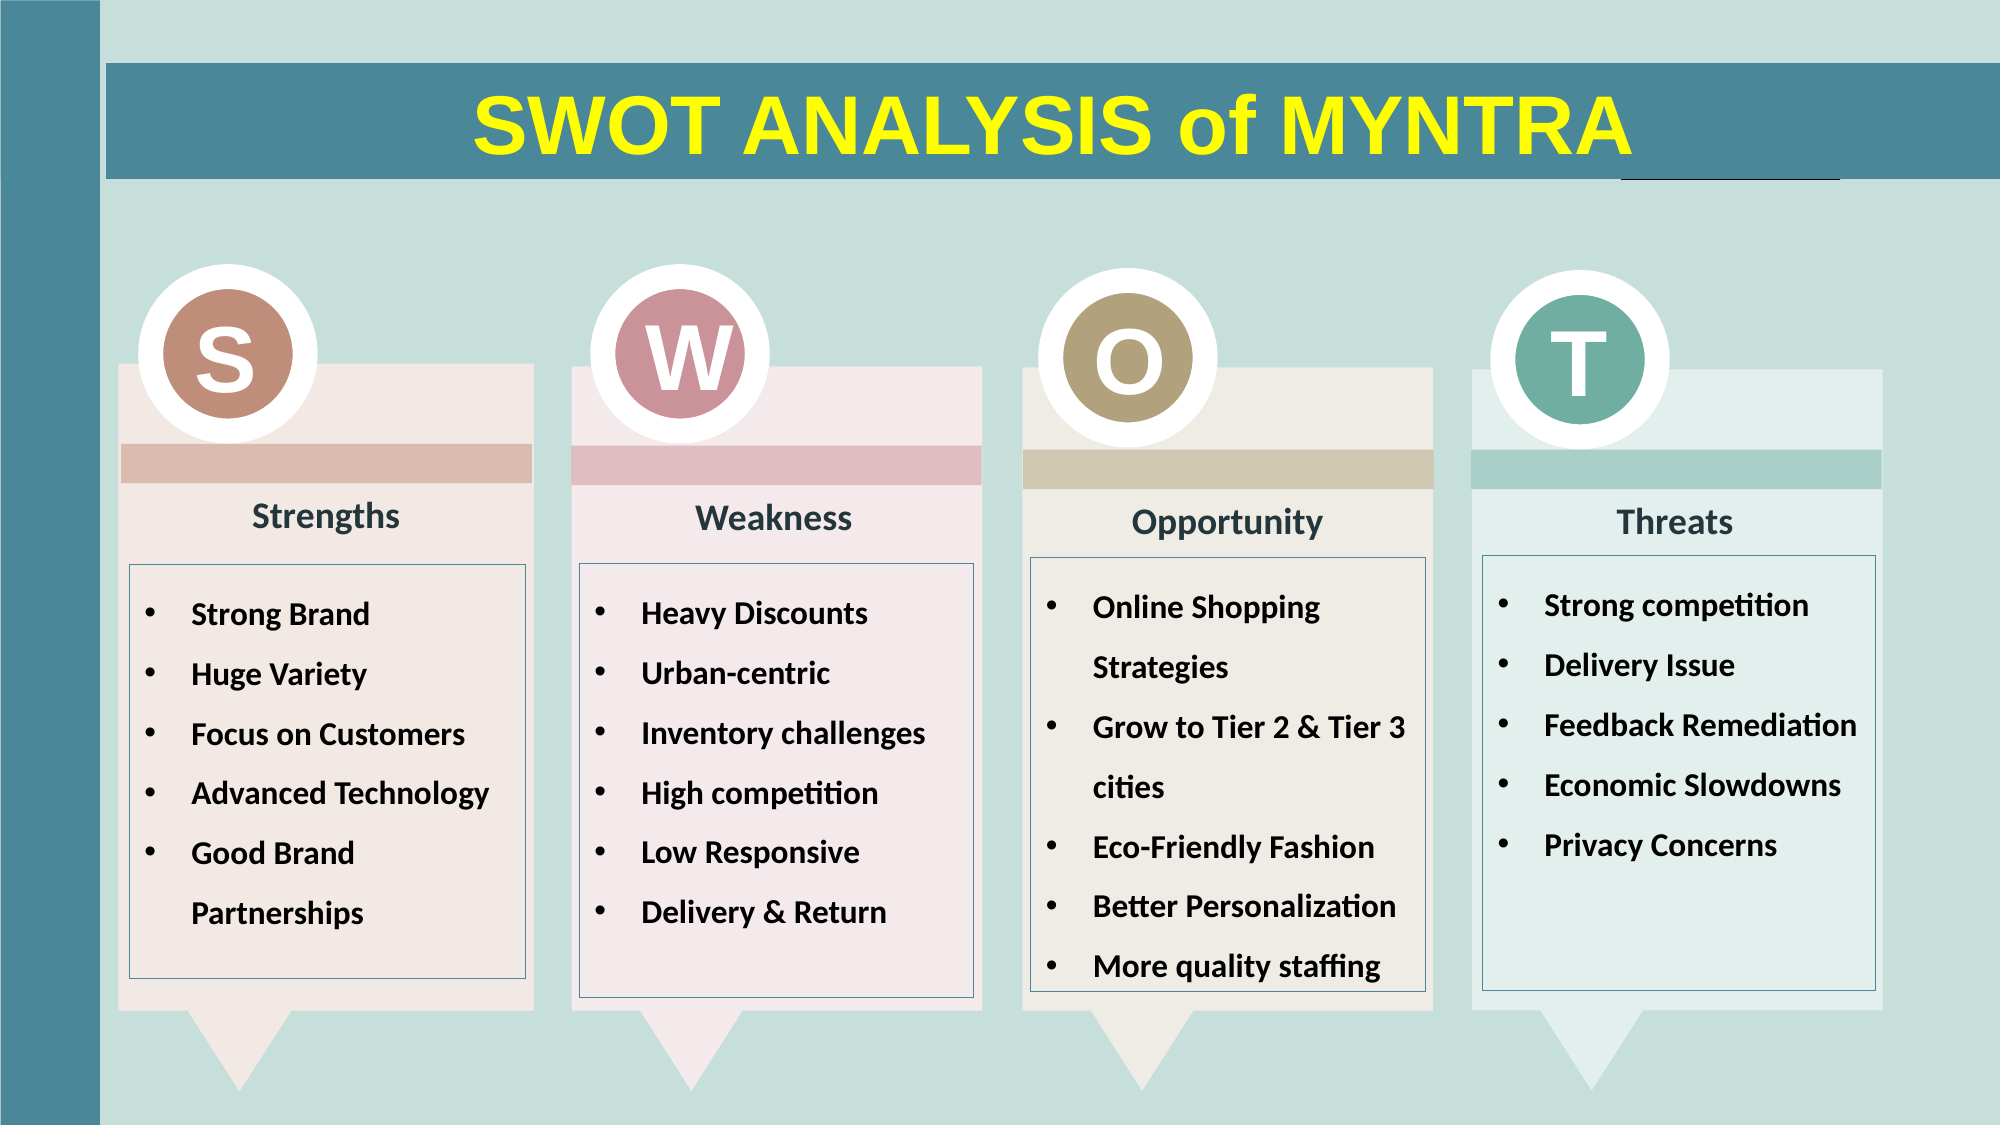

SWOT ANALYSIS of MYNTRA

W
S
O
T

Strengths
Weakness
Opportunity
Threats
Strong competition
Delivery Issue
Feedback Remediation
Economic Slowdowns
Privacy Concerns

Online Shopping Strategies
Grow to Tier 2 & Tier 3 cities
Eco-Friendly Fashion
Better Personalization
More quality staffing
Heavy Discounts
Urban-centric
Inventory challenges
High competition
Low Responsive
Delivery & Return

Strong Brand
Huge Variety
Focus on Customers
Advanced Technology
Good Brand Partnerships